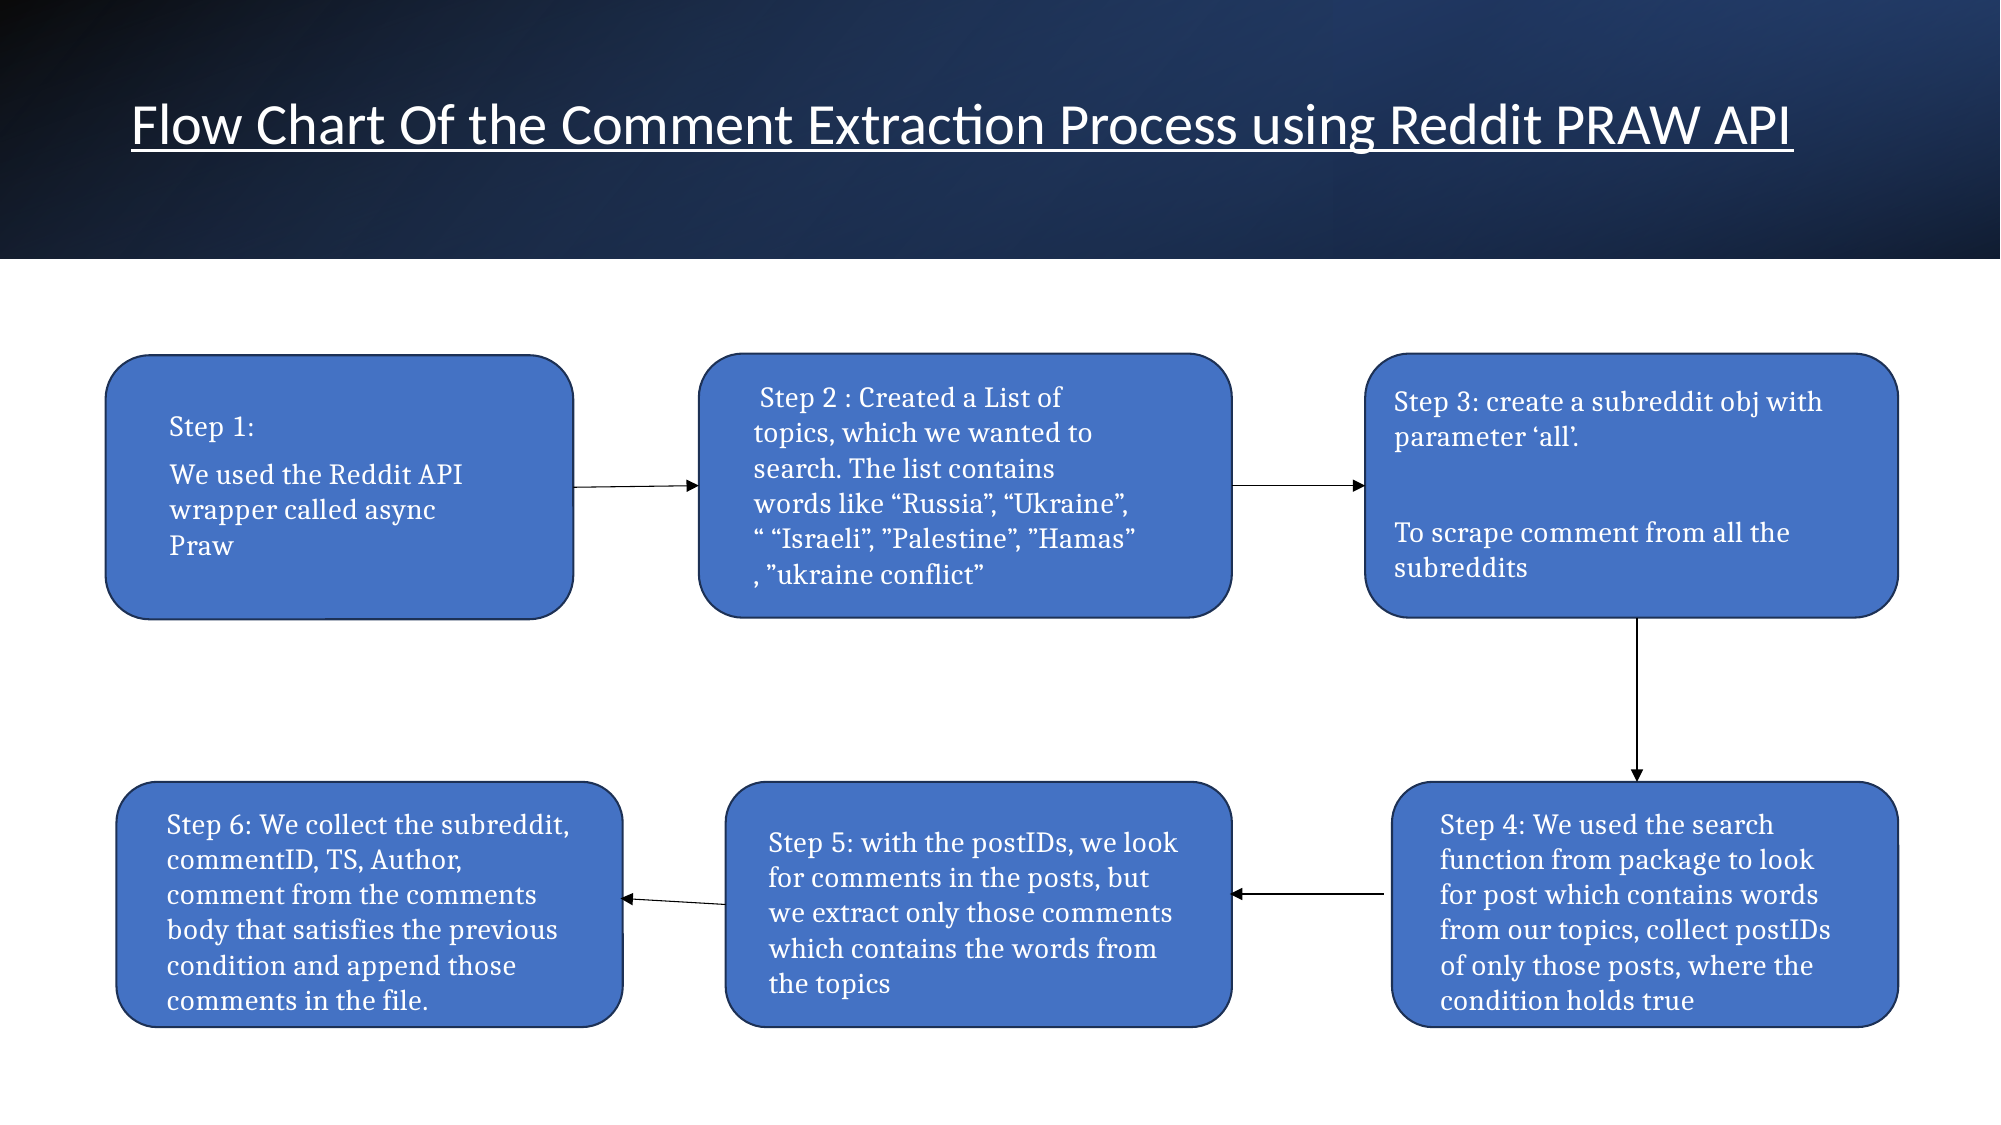

Flow Chart Of the Comment Extraction Process using Reddit PRAW API

 Step 2 : Created a List of topics, which we wanted to search. The list contains words like “Russia”, “Ukraine”, “ “Israeli”, ”Palestine”, ”Hamas” , ”ukraine conflict”
Step 3: create a subreddit obj with parameter ‘all’.

To scrape comment from all the subreddits
Step 1:
We used the Reddit API wrapper called async Praw

Step 4: We used the search function from package to look for post which contains words from our topics, collect postIDs of only those posts, where the condition holds true
Step 6: We collect the subreddit, commentID, TS, Author, comment from the comments body that satisfies the previous condition and append those comments in the file.
Step 5: with the postIDs, we look for comments in the posts, but we extract only those comments which contains the words from the topics